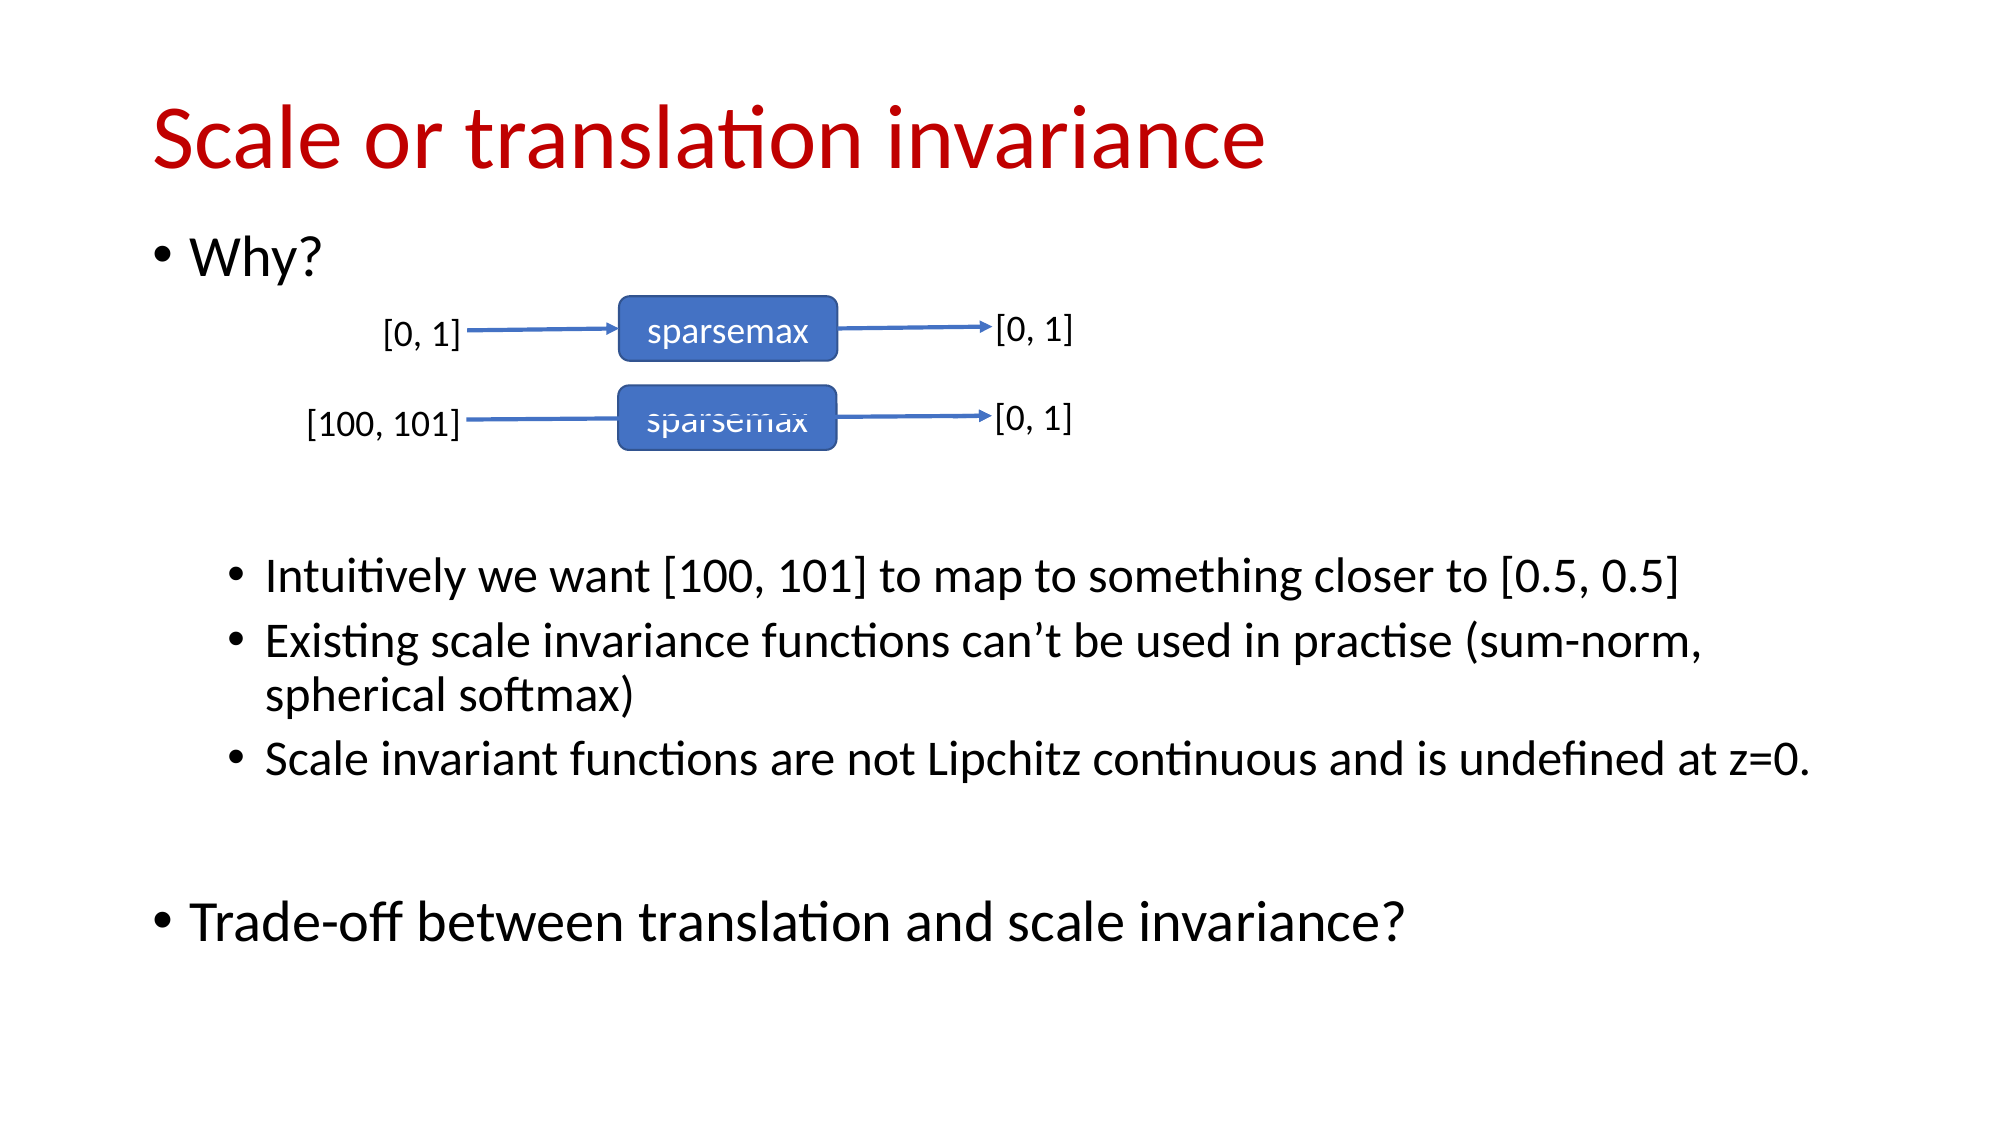

# Scale or translation invariance
Why?

Intuitively we want [100, 101] to map to something closer to [0.5, 0.5]
Existing scale invariance functions can’t be used in practise (sum-norm, spherical softmax)
Scale invariant functions are not Lipchitz continuous and is undefined at z=0.

Trade-off between translation and scale invariance?
sparsemax
[0, 1]
[0, 1]
sparsemax
[0, 1]
[100, 101]